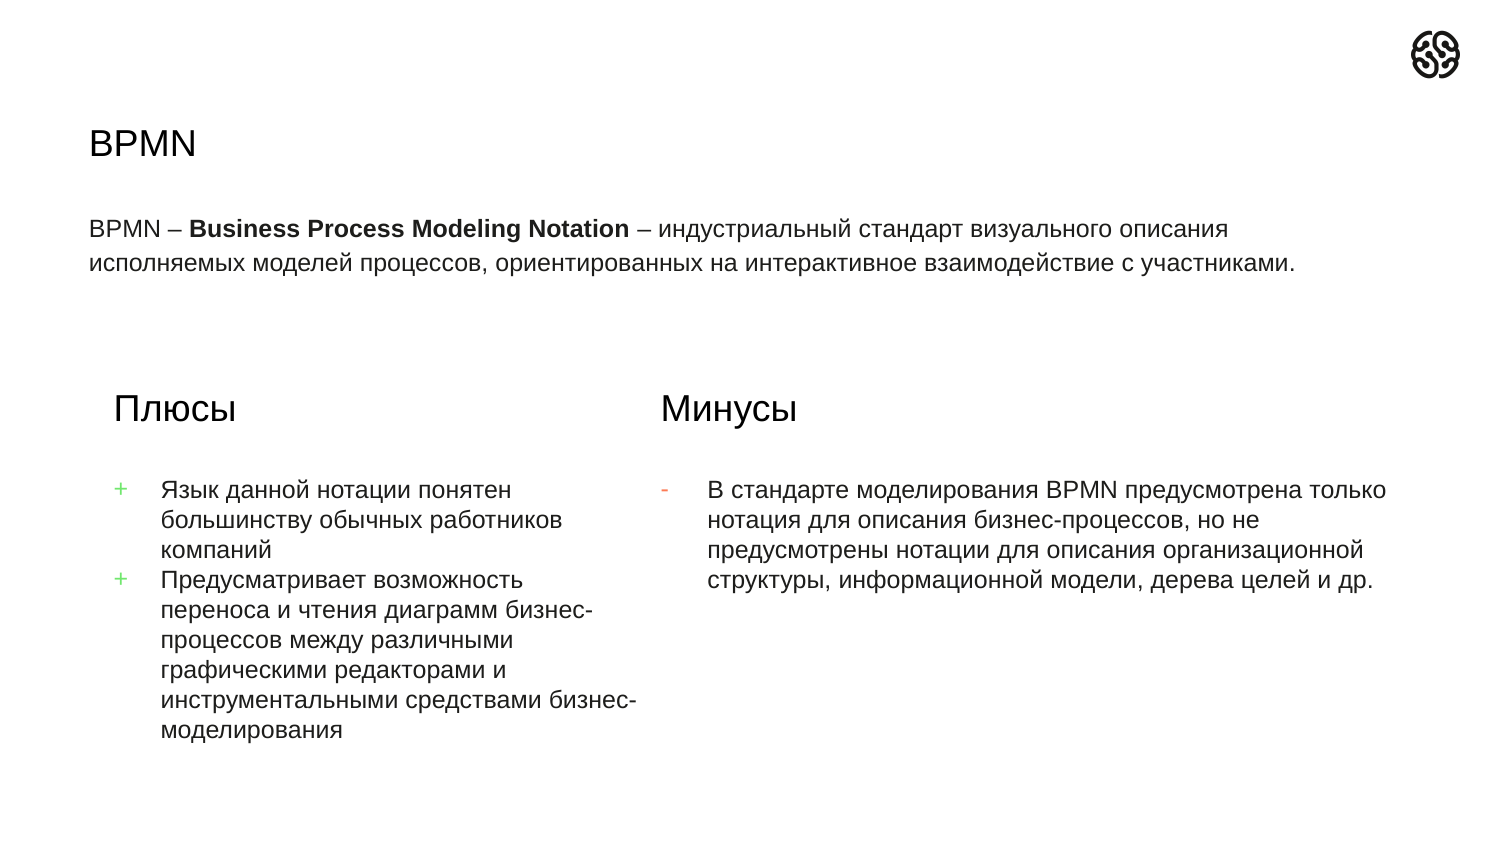

BPMN
BPMN – Business Process Modeling Notation – индустриальный стандарт визуального описания исполняемых моделей процессов, ориентированных на интерактивное взаимодействие с участниками.
Плюсы

Язык данной нотации понятен большинству обычных работников компаний
Предусматривает возможность переноса и чтения диаграмм бизнес-процессов между различными графическими редакторами и инструментальными средствами бизнес-моделирования

Минусы

В стандарте моделирования BPMN предусмотрена только нотация для описания бизнес-процессов, но не предусмотрены нотации для описания организационной структуры, информационной модели, дерева целей и др.